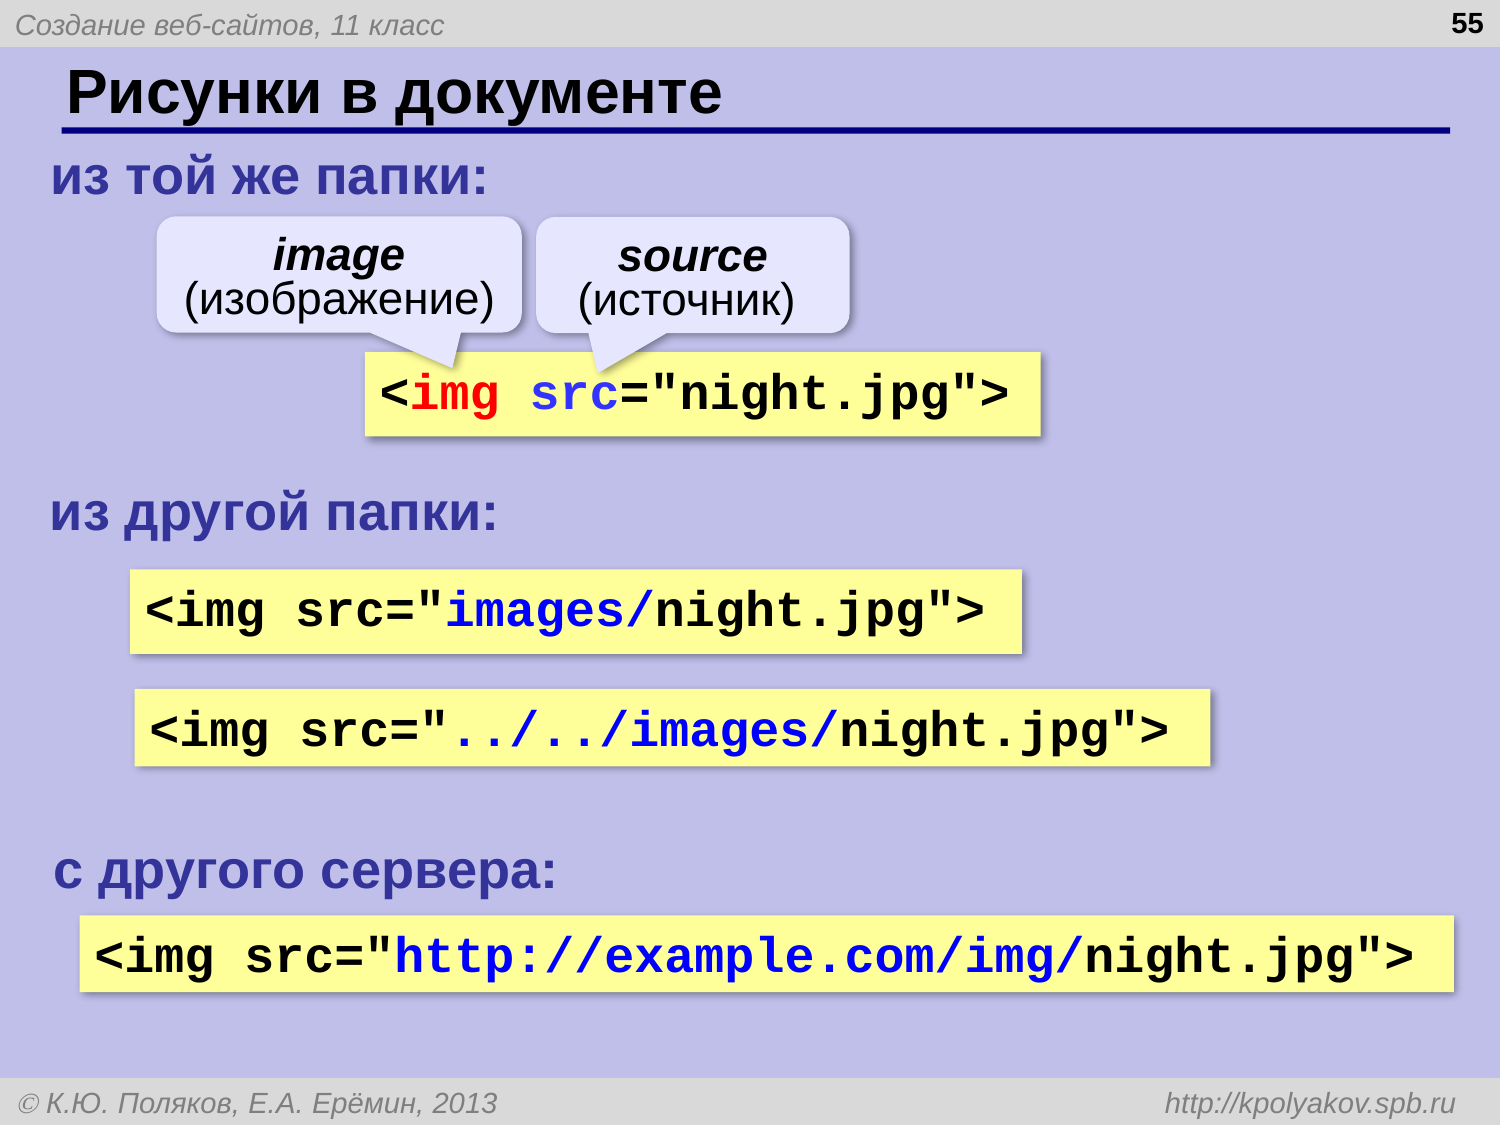

55
# Рисунки в документе
из той же папки:
image
(изображение)
source
(источник)
<img src="night.jpg">
из другой папки:
<img src="images/night.jpg">
<img src="../../images/night.jpg">
с другого сервера:
<img src="http://example.com/img/night.jpg">